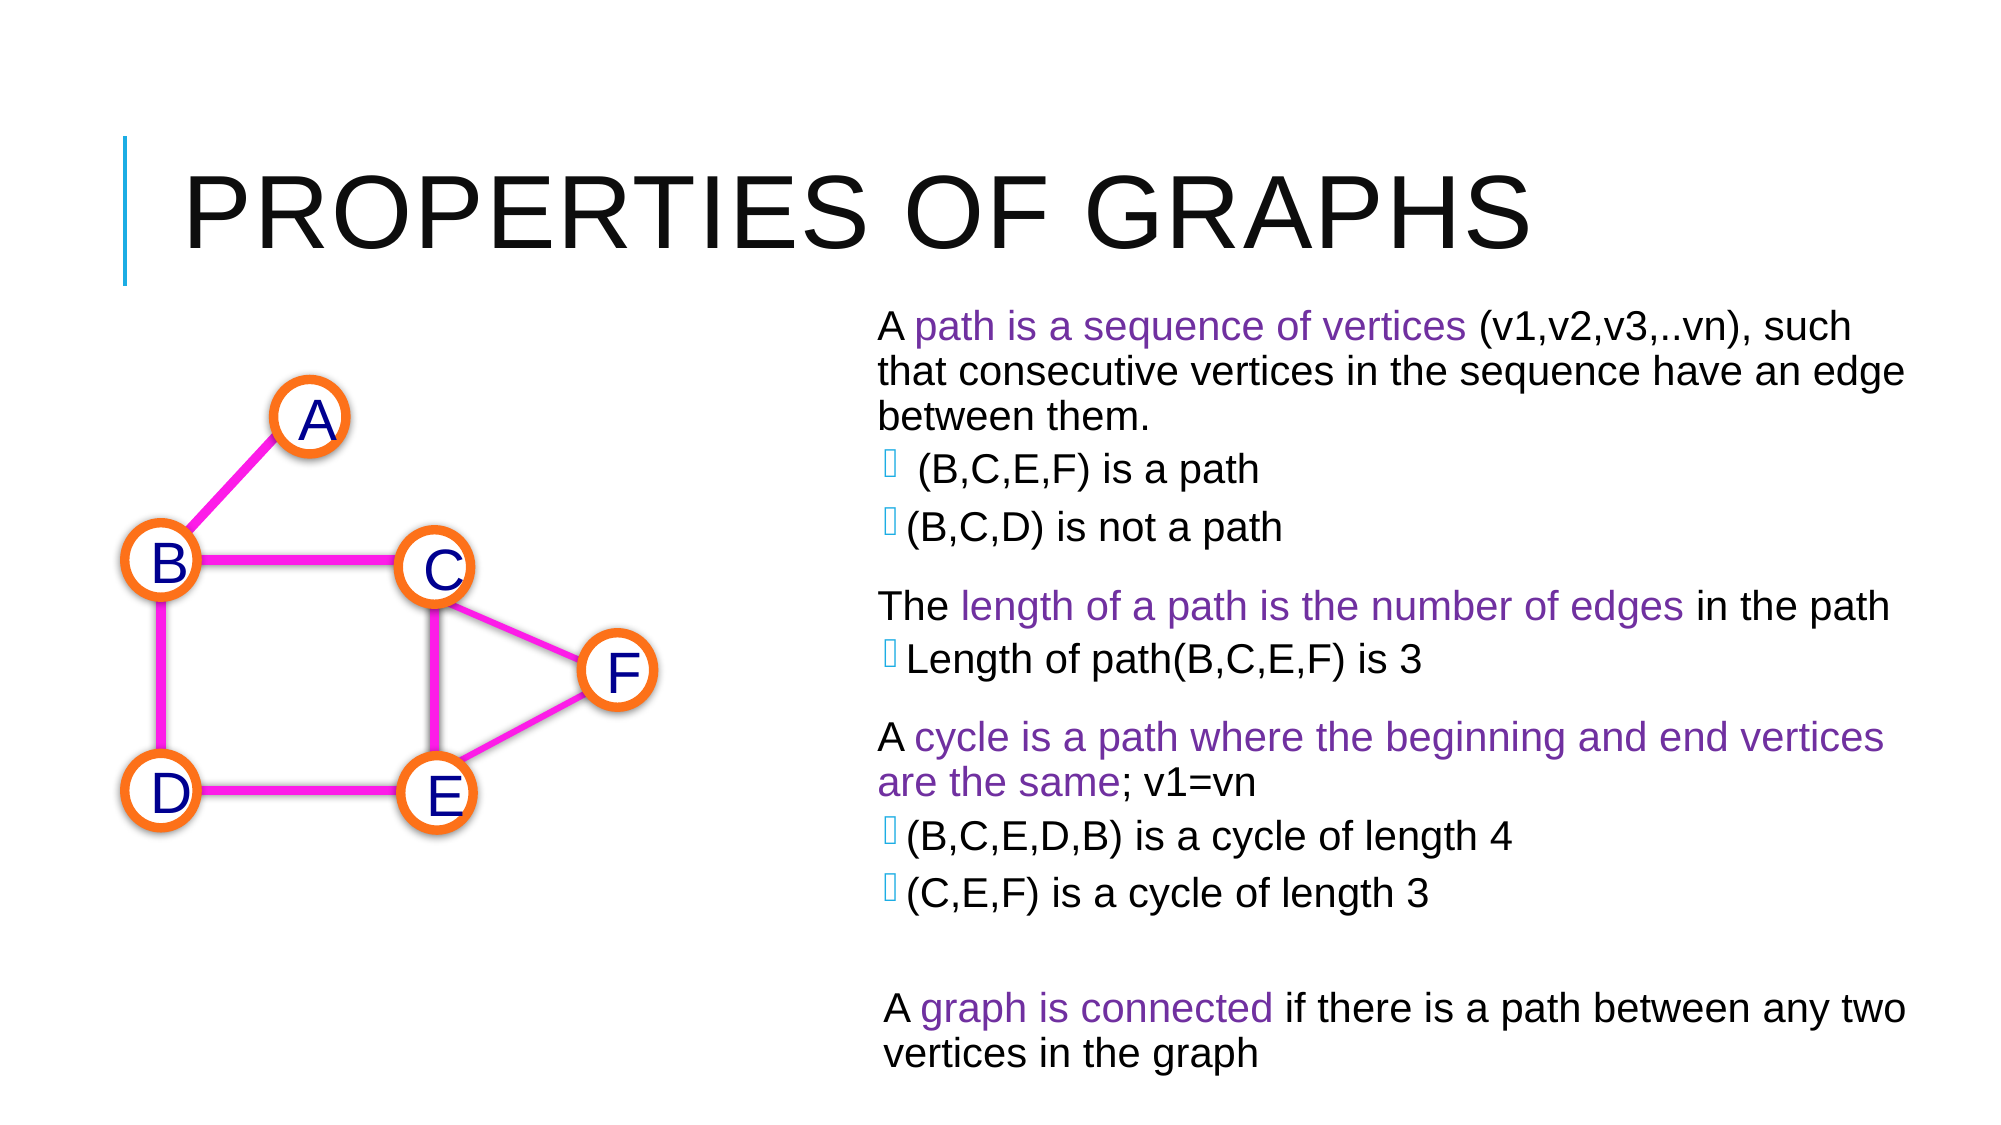

# Properties of Graphs
A path is a sequence of vertices (v1,v2,v3,..vn), such that consecutive vertices in the sequence have an edge between them.
 (B,C,E,F) is a path
(B,C,D) is not a path
The length of a path is the number of edges in the path
Length of path(B,C,E,F) is 3
A cycle is a path where the beginning and end vertices are the same; v1=vn
(B,C,E,D,B) is a cycle of length 4
(C,E,F) is a cycle of length 3

A graph is connected if there is a path between any two vertices in the graph

A
B
C

F
D
E